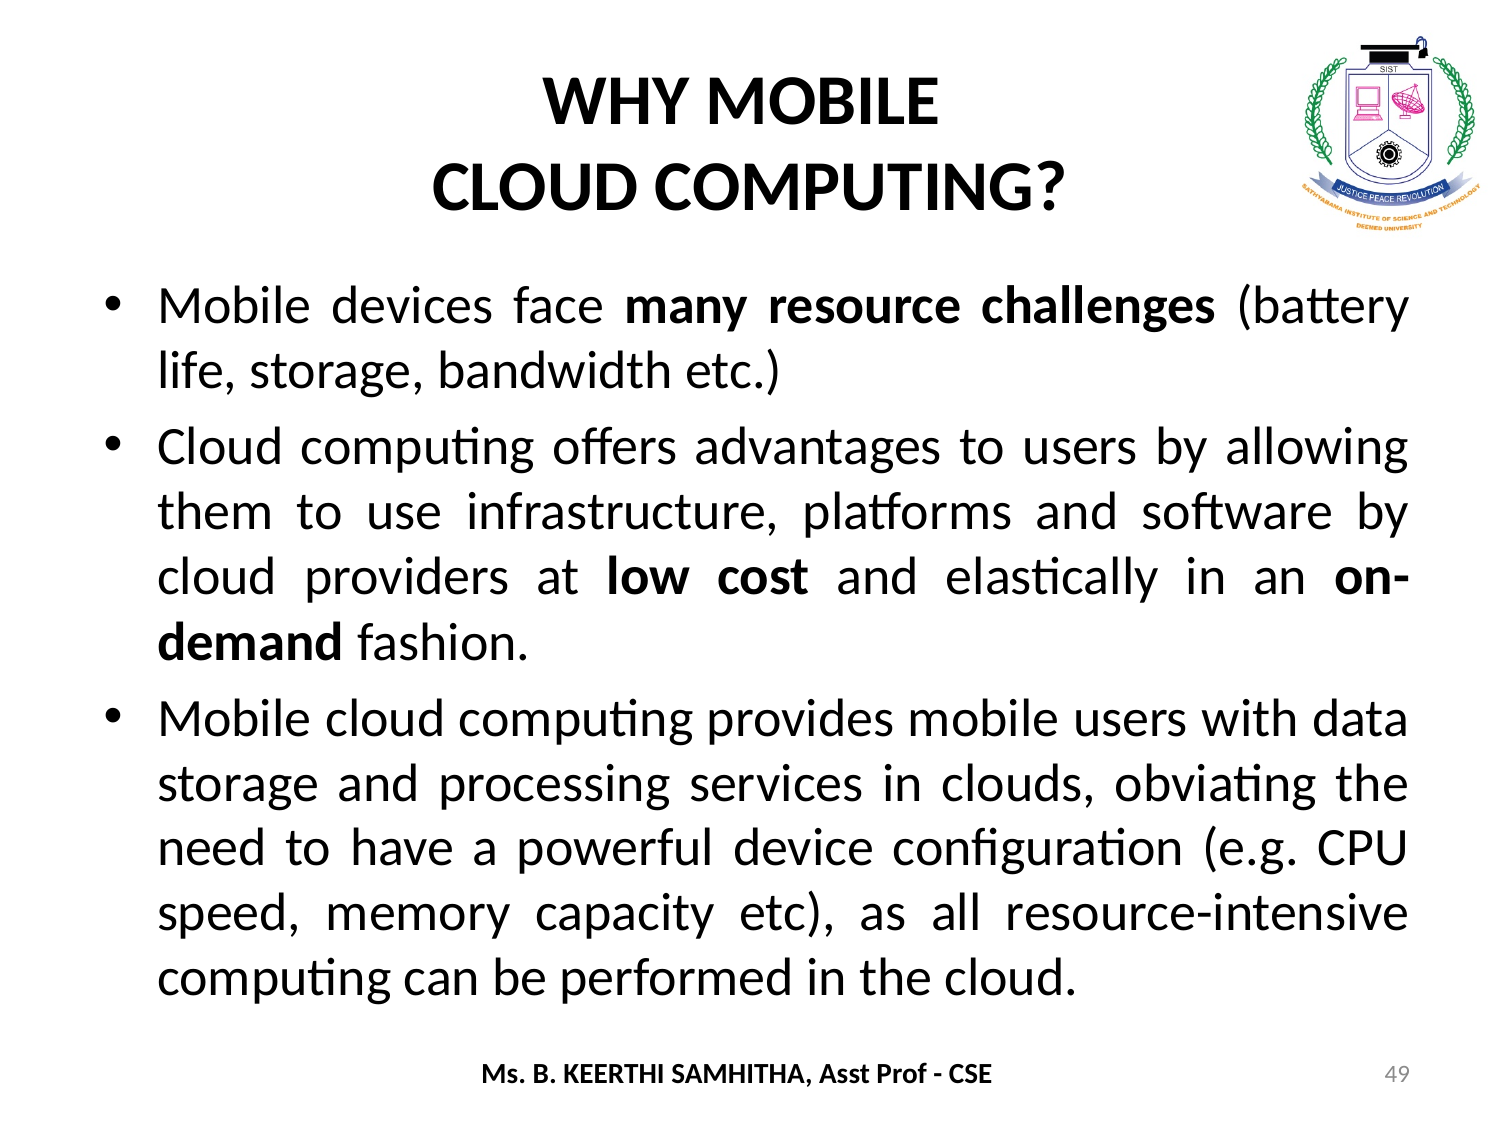

# WHY MOBILE CLOUD COMPUTING?
Mobile devices face many resource challenges (battery life, storage, bandwidth etc.)
Cloud computing offers advantages to users by allowing them to use infrastructure, platforms and software by cloud providers at low cost and elastically in an on-demand fashion.
Mobile cloud computing provides mobile users with data storage and processing services in clouds, obviating the need to have a powerful device configuration (e.g. CPU speed, memory capacity etc), as all resource-intensive computing can be performed in the cloud.
49